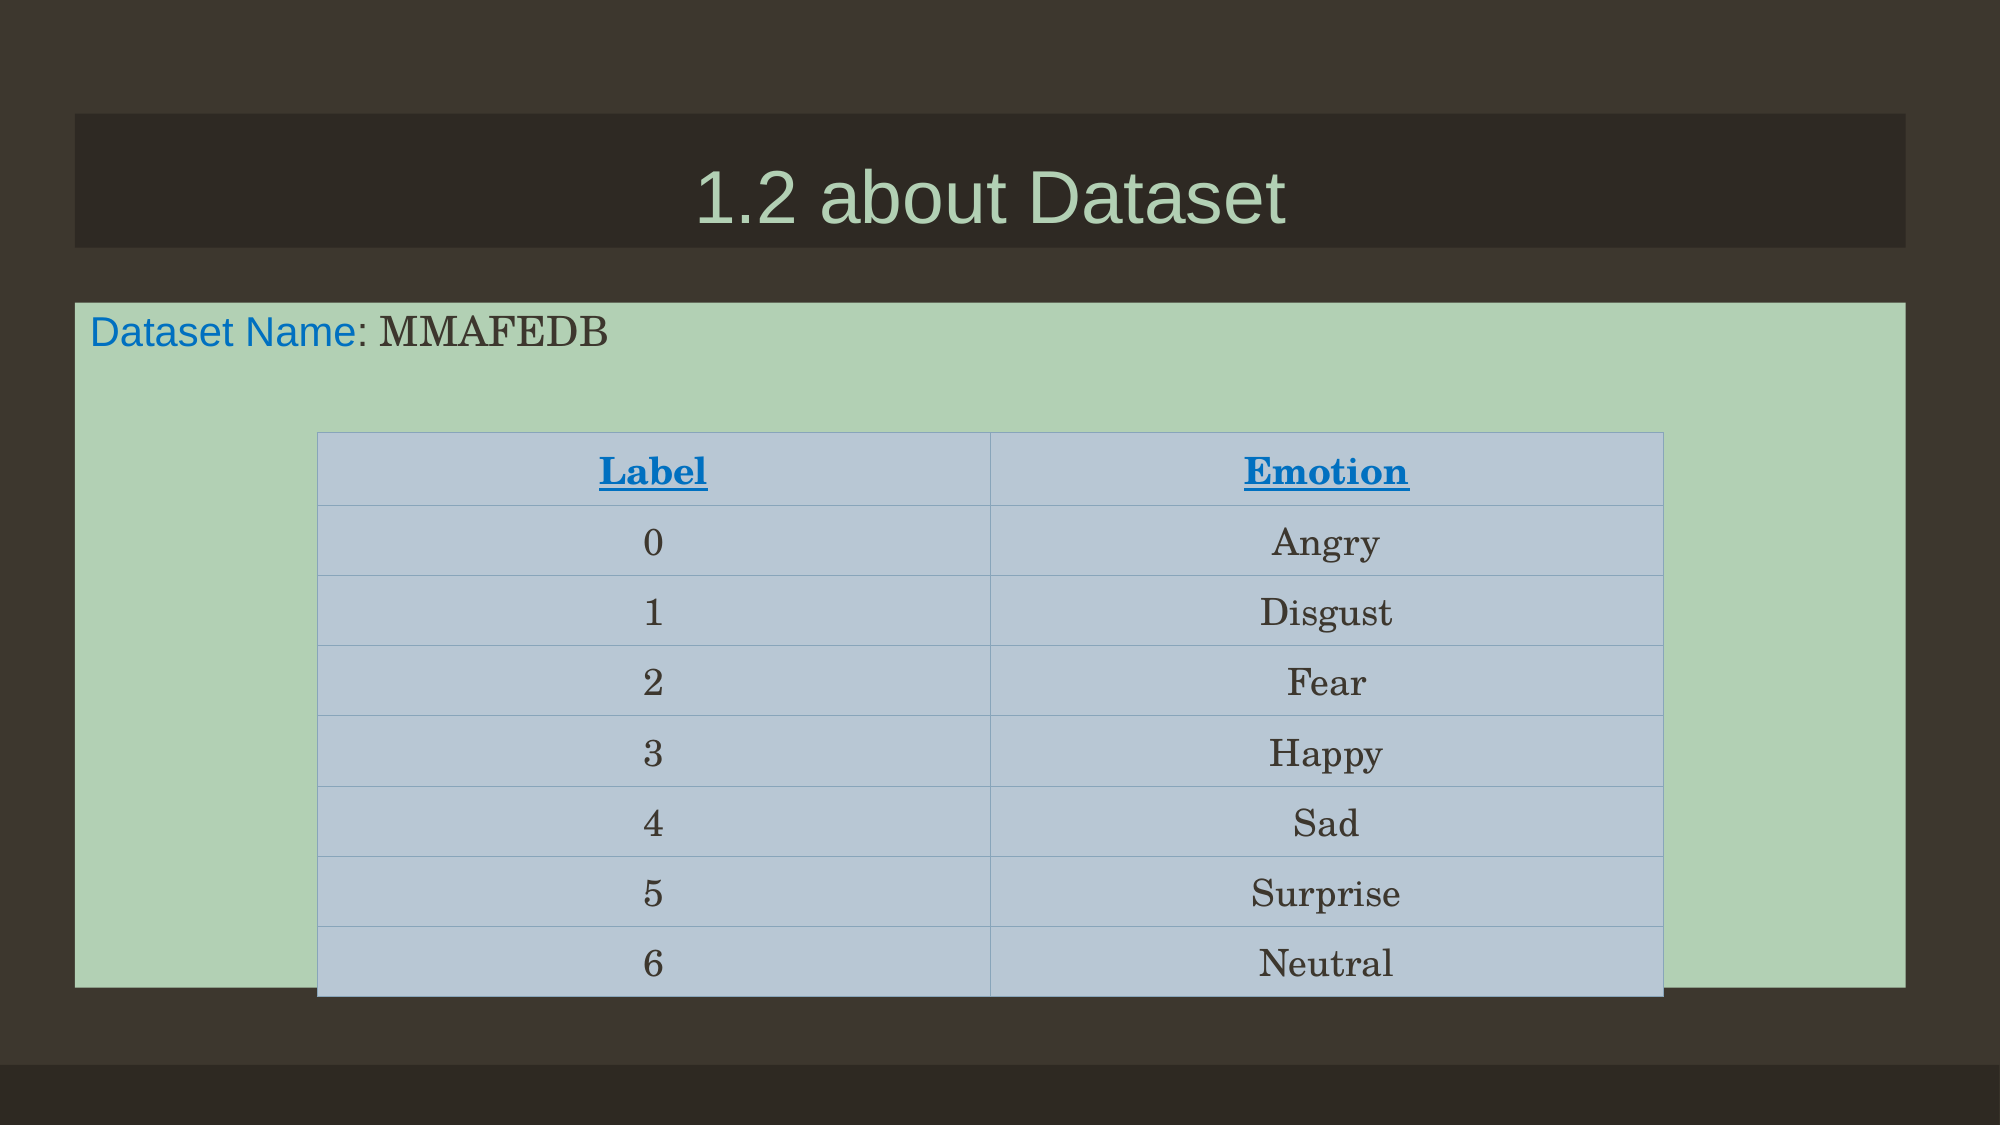

# 1.2 about Dataset
Dataset Name: MMAFEDB

| Label | Emotion |
| --- | --- |
| 0 | Angry |
| 1 | Disgust |
| 2 | Fear |
| 3 | Happy |
| 4 | Sad |
| 5 | Surprise |
| 6 | Neutral |